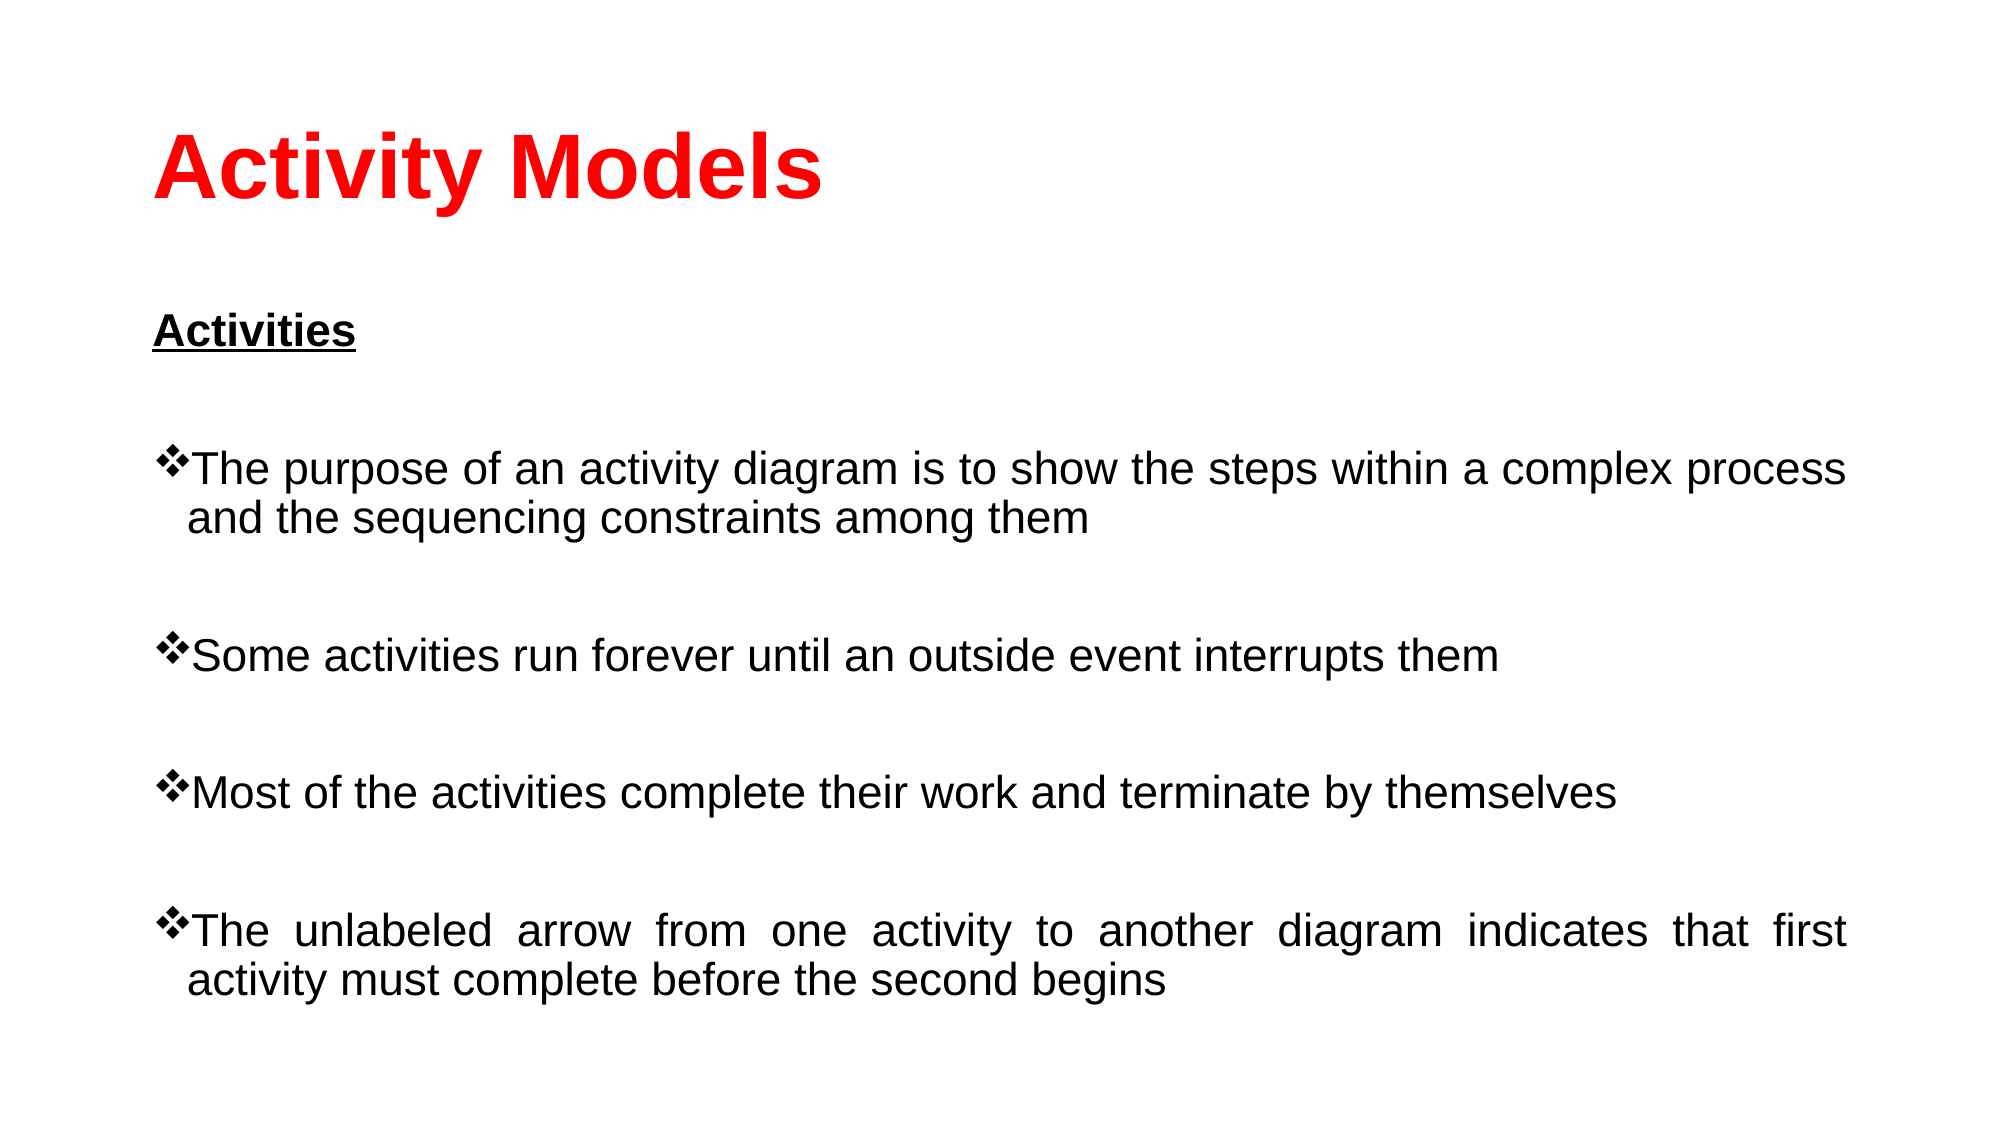

# Activity Models
Activities

The purpose of an activity diagram is to show the steps within a complex process and the sequencing constraints among them

Some activities run forever until an outside event interrupts them

Most of the activities complete their work and terminate by themselves

The unlabeled arrow from one activity to another diagram indicates that first activity must complete before the second begins